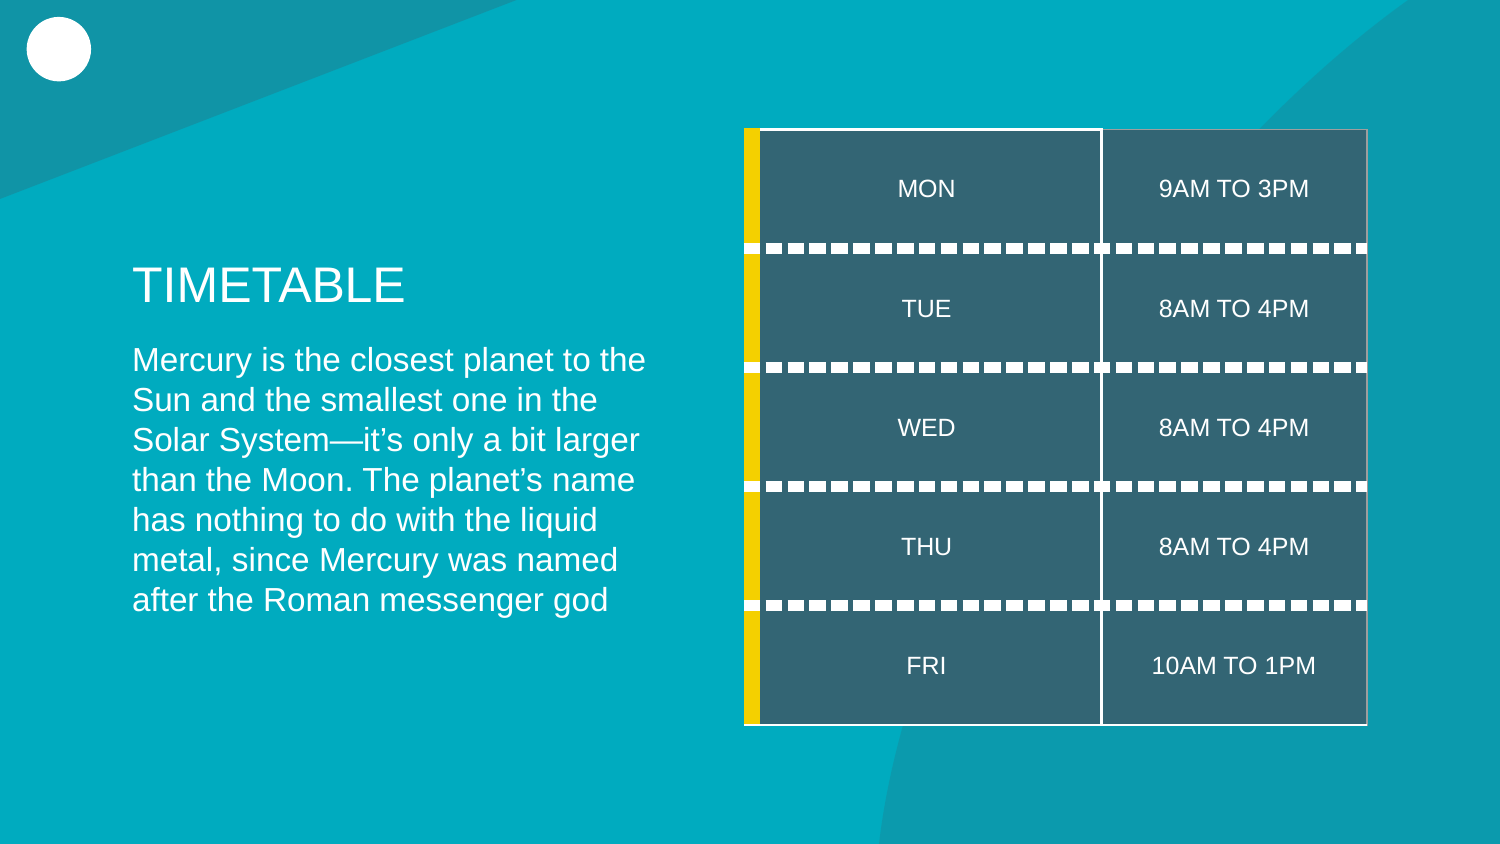

| MON | 9AM TO 3PM |
| --- | --- |
| TUE | 8AM TO 4PM |
| WED | 8AM TO 4PM |
| THU | 8AM TO 4PM |
| FRI | 10AM TO 1PM |
# TIMETABLE
Mercury is the closest planet to the Sun and the smallest one in the Solar System—it’s only a bit larger than the Moon. The planet’s name has nothing to do with the liquid metal, since Mercury was named after the Roman messenger god